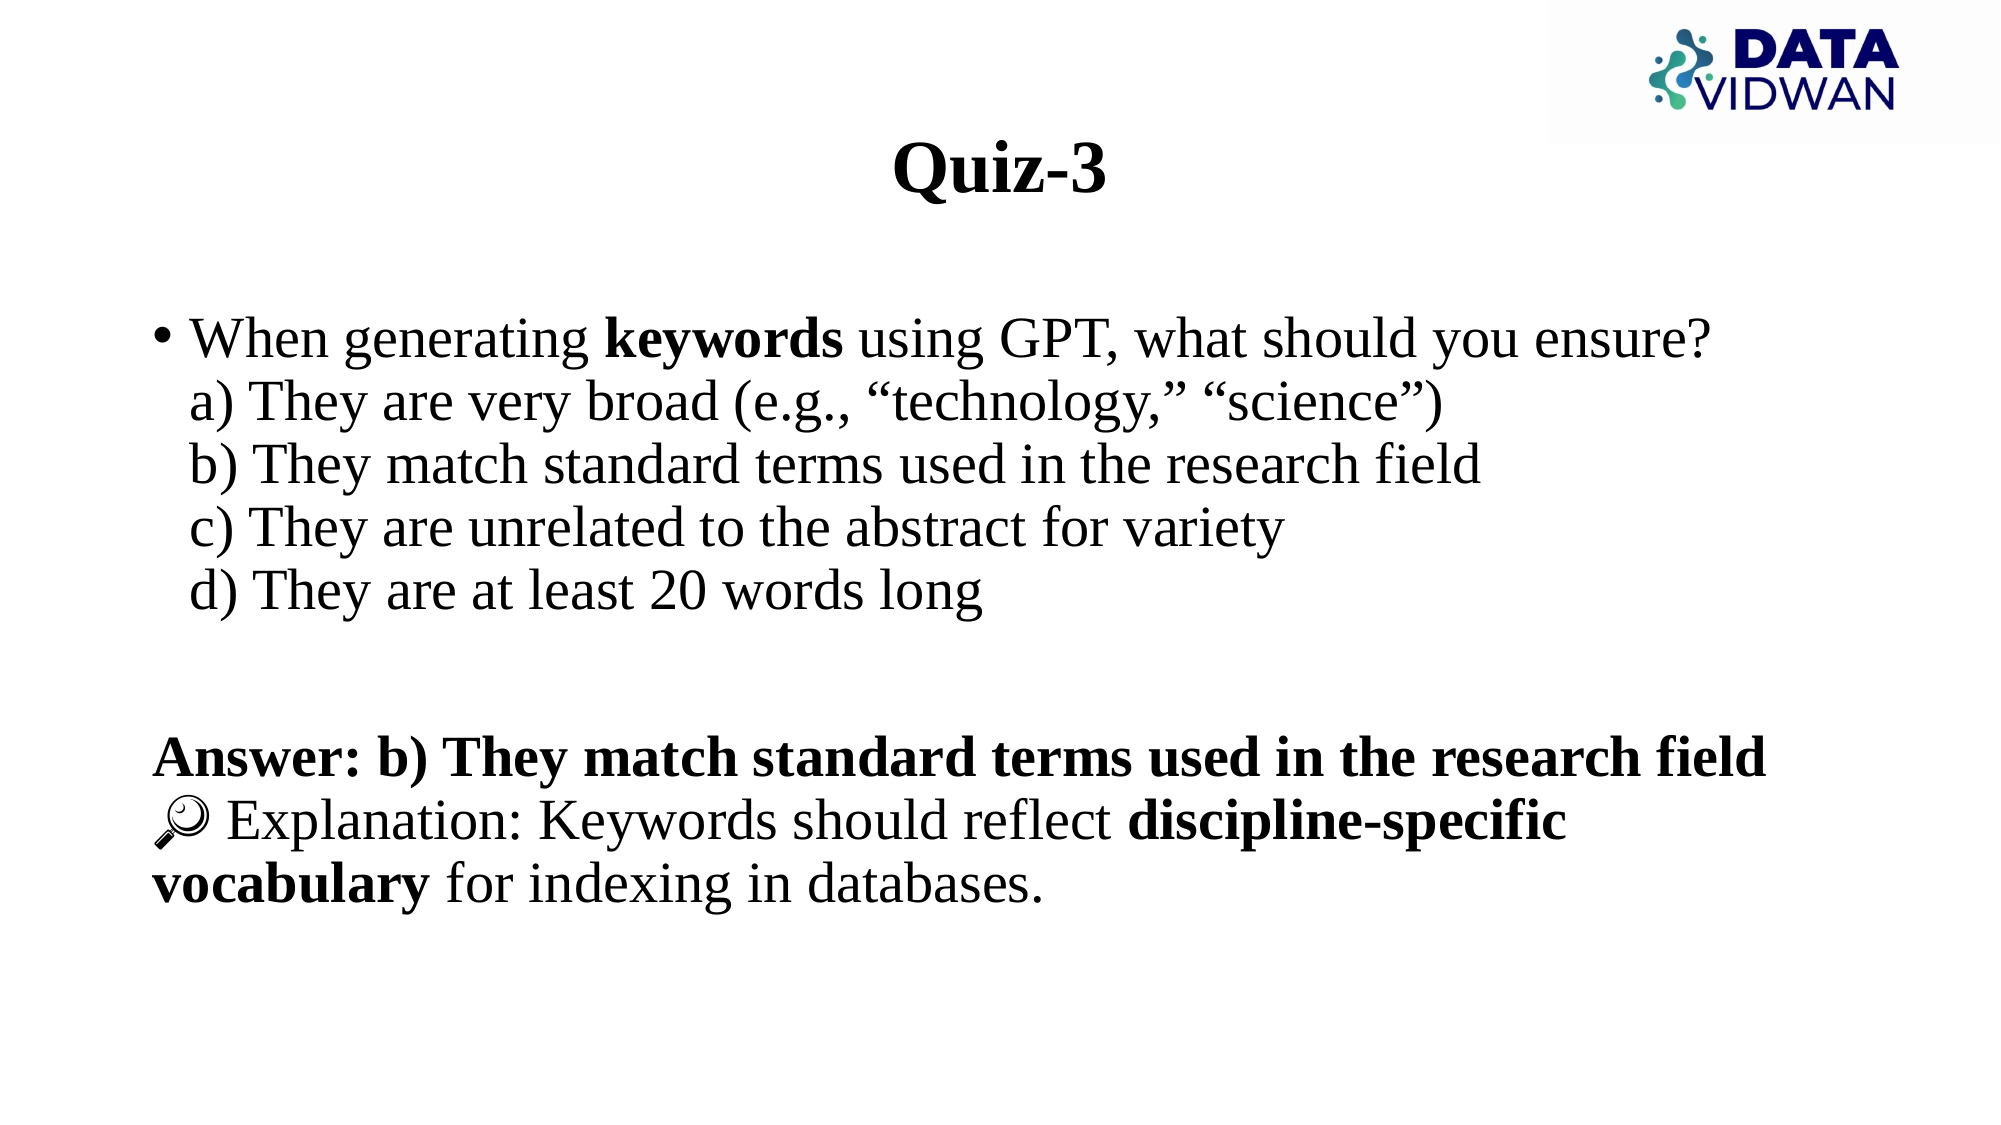

# Quiz-3
When generating keywords using GPT, what should you ensure?
a) They are very broad (e.g., “technology,” “science”)
b) They match standard terms used in the research field
c) They are unrelated to the abstract for variety
d) They are at least 20 words long

Answer: b) They match standard terms used in the research field
🔎 Explanation: Keywords should reflect discipline-specific vocabulary for indexing in databases.